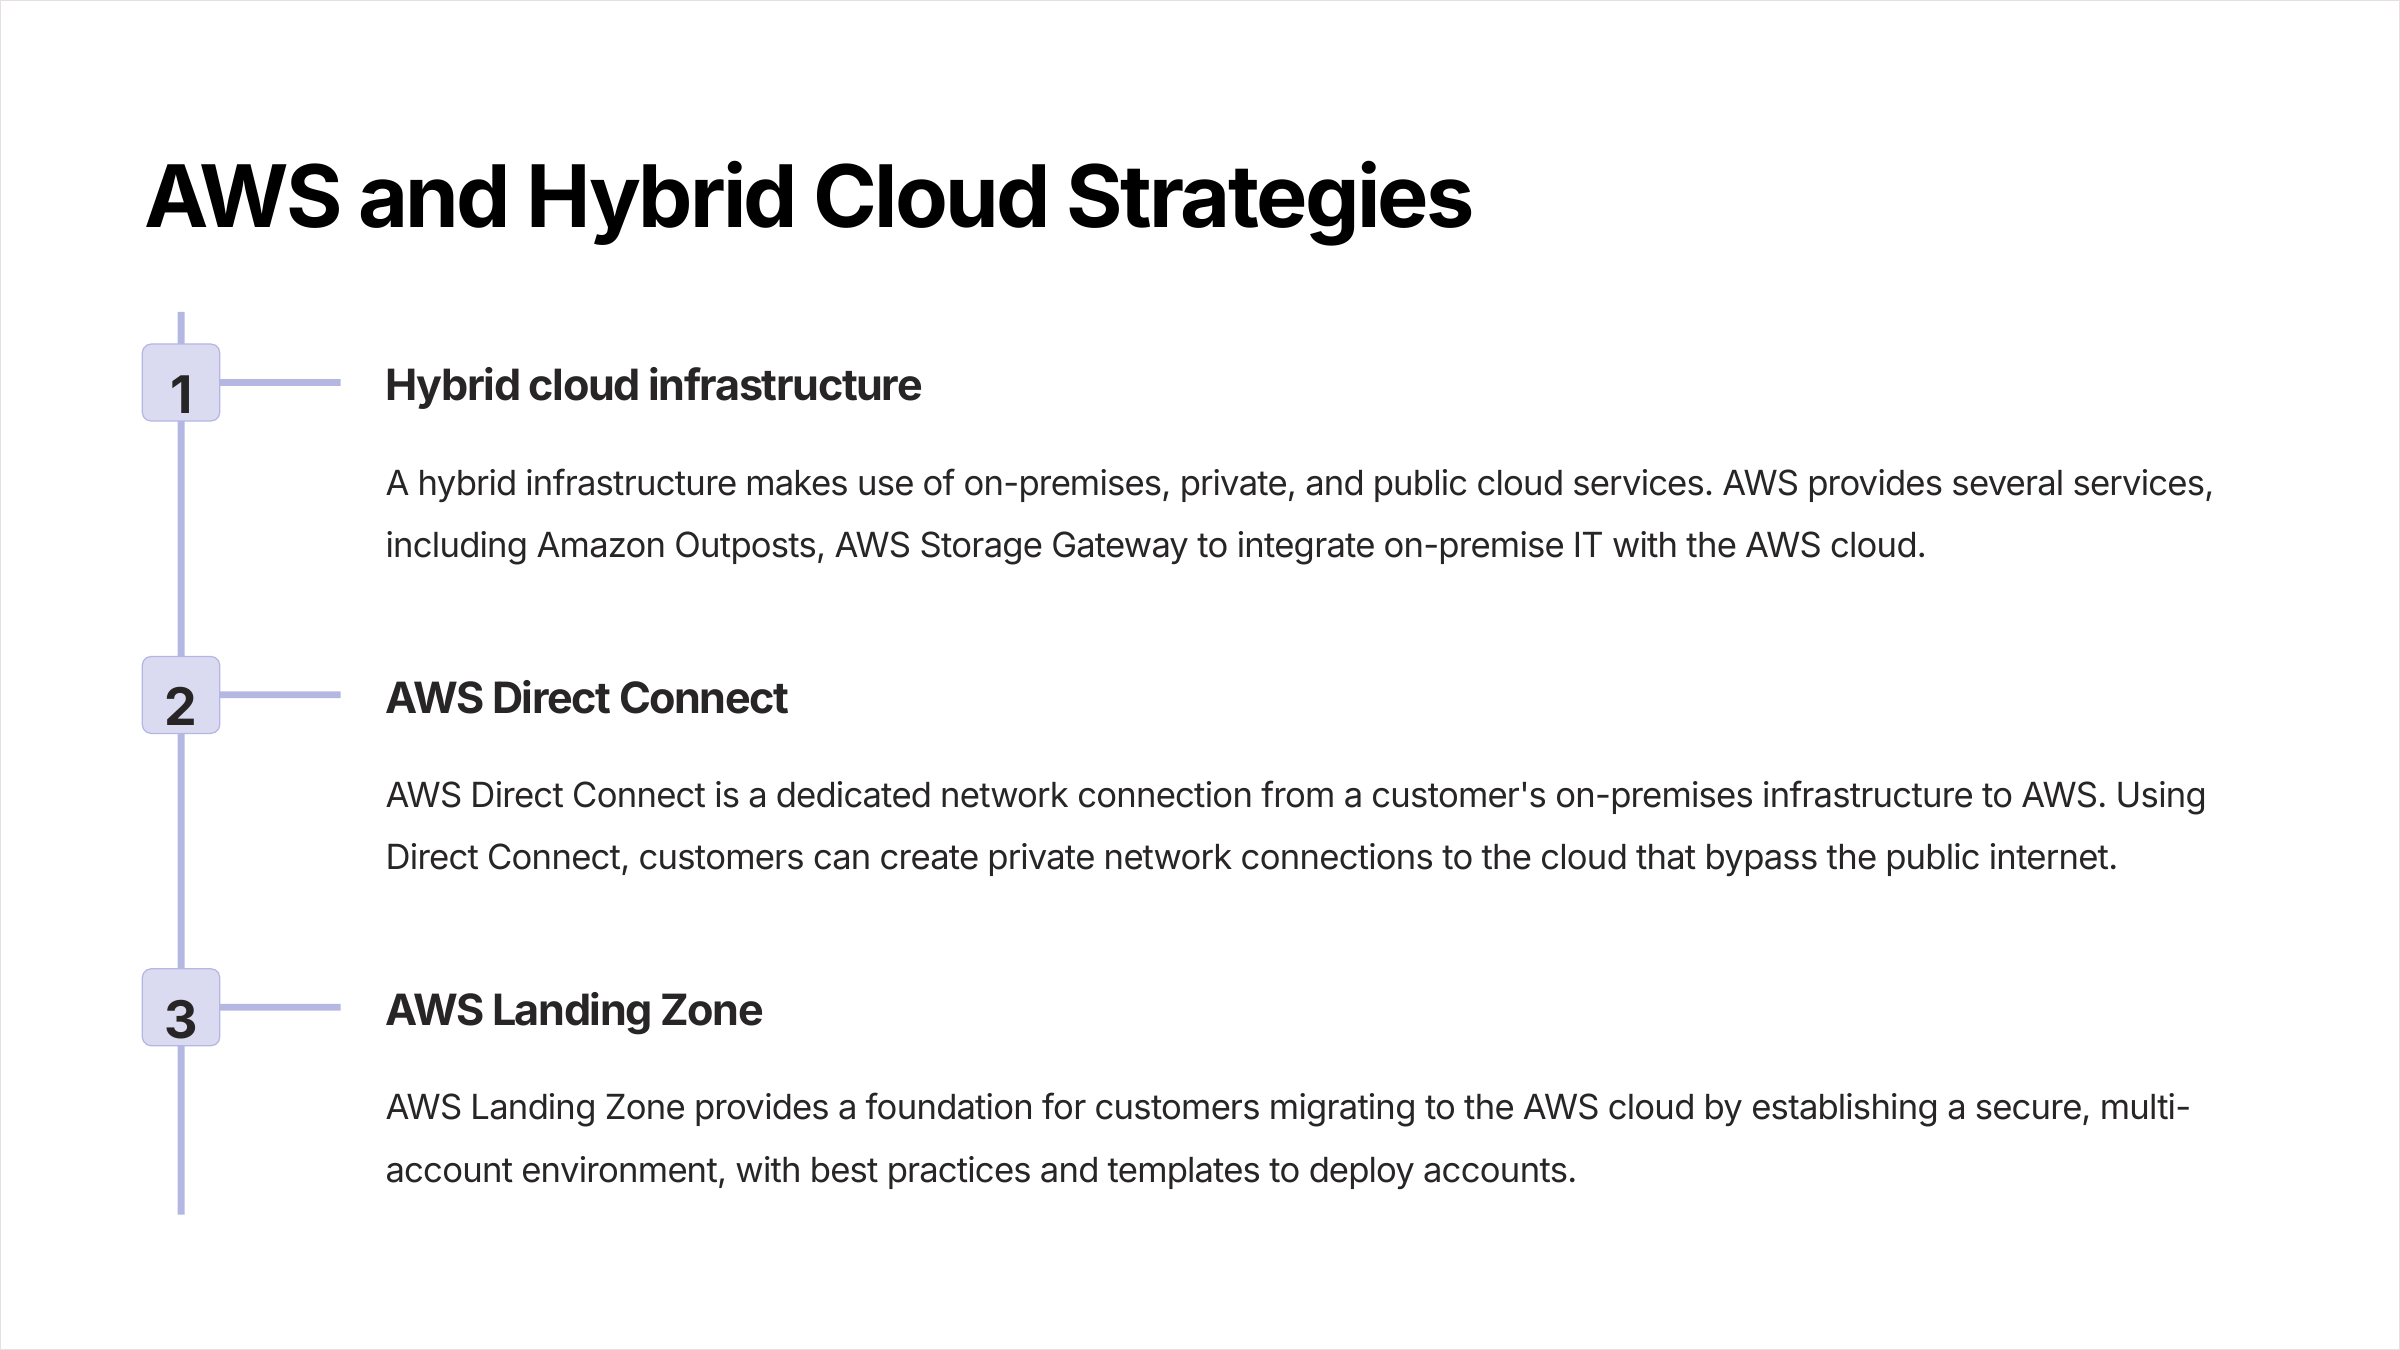

AWS and Hybrid Cloud Strategies

Hybrid cloud infrastructure
1

A hybrid infrastructure makes use of on-premises, private, and public cloud services. AWS provides several services, including Amazon Outposts, AWS Storage Gateway to integrate on-premise IT with the AWS cloud.

AWS Direct Connect
2

AWS Direct Connect is a dedicated network connection from a customer's on-premises infrastructure to AWS. Using Direct Connect, customers can create private network connections to the cloud that bypass the public internet.

AWS Landing Zone
3

AWS Landing Zone provides a foundation for customers migrating to the AWS cloud by establishing a secure, multi-account environment, with best practices and templates to deploy accounts.